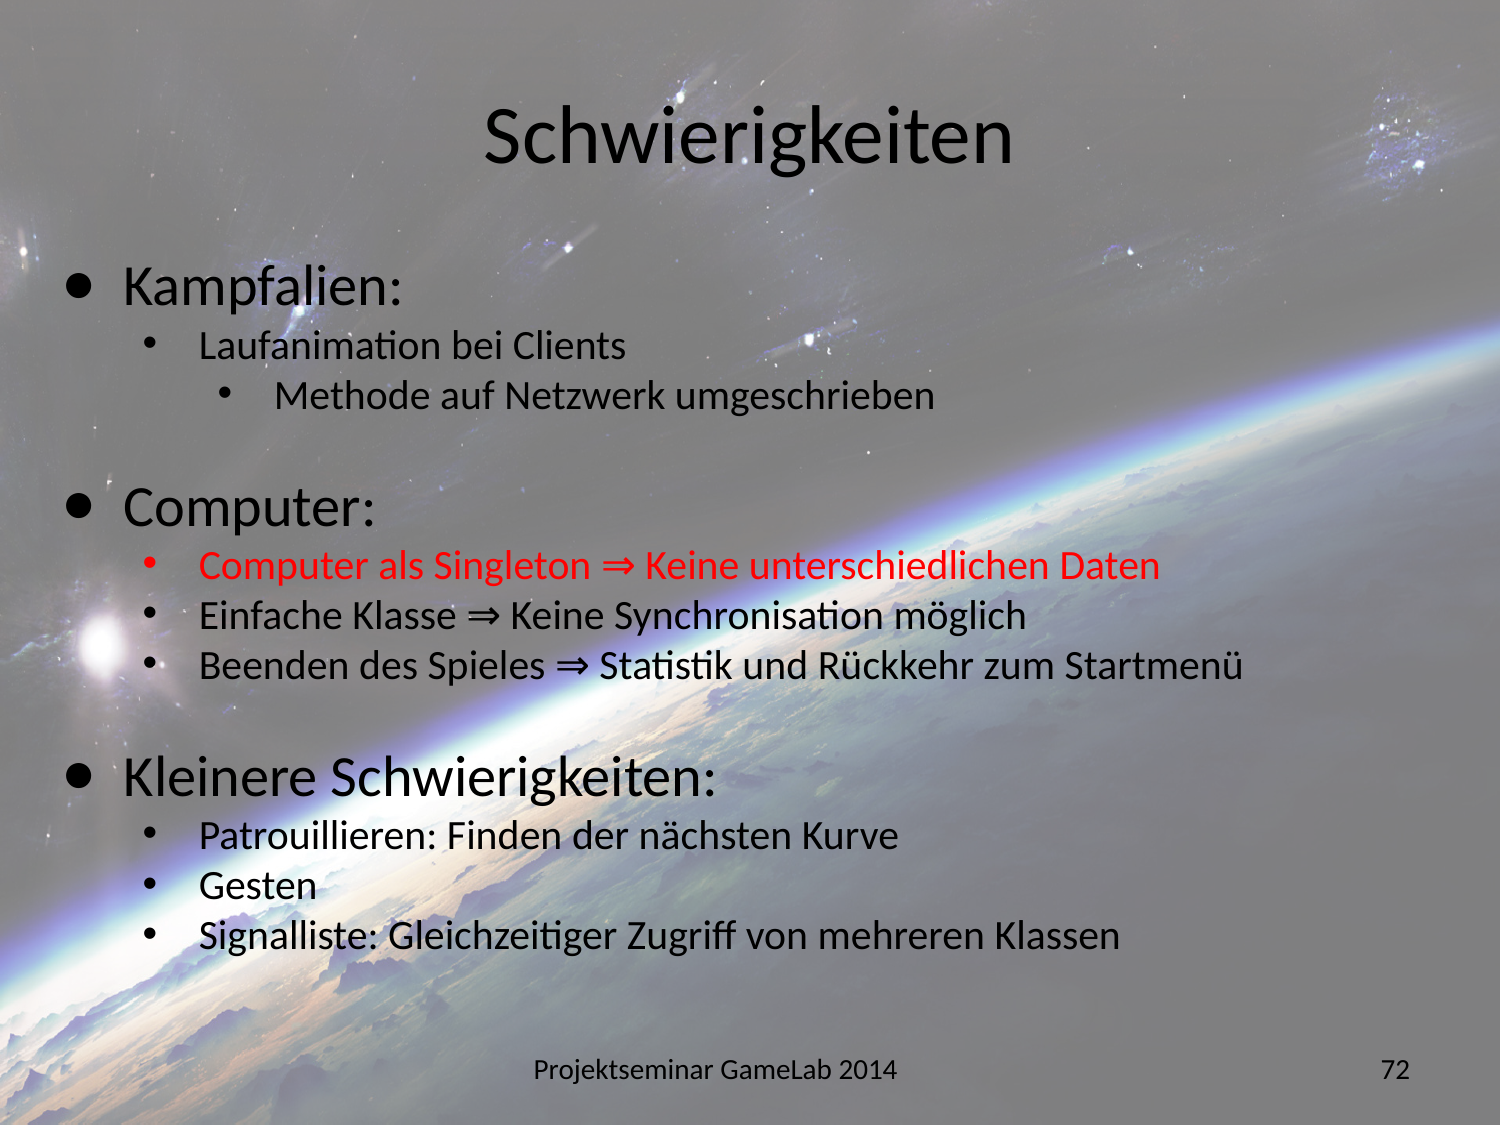

# Schwierigkeiten
Kampfalien:
Laufanimation bei Clients
Methode auf Netzwerk umgeschrieben

Computer:
Computer als Singleton ⇒ Keine unterschiedlichen Daten
Einfache Klasse ⇒ Keine Synchronisation möglich
Beenden des Spieles ⇒ Statistik und Rückkehr zum Startmenü

Kleinere Schwierigkeiten:
Patrouillieren: Finden der nächsten Kurve
Gesten
Signalliste: Gleichzeitiger Zugriff von mehreren Klassen
Projektseminar GameLab 2014
72